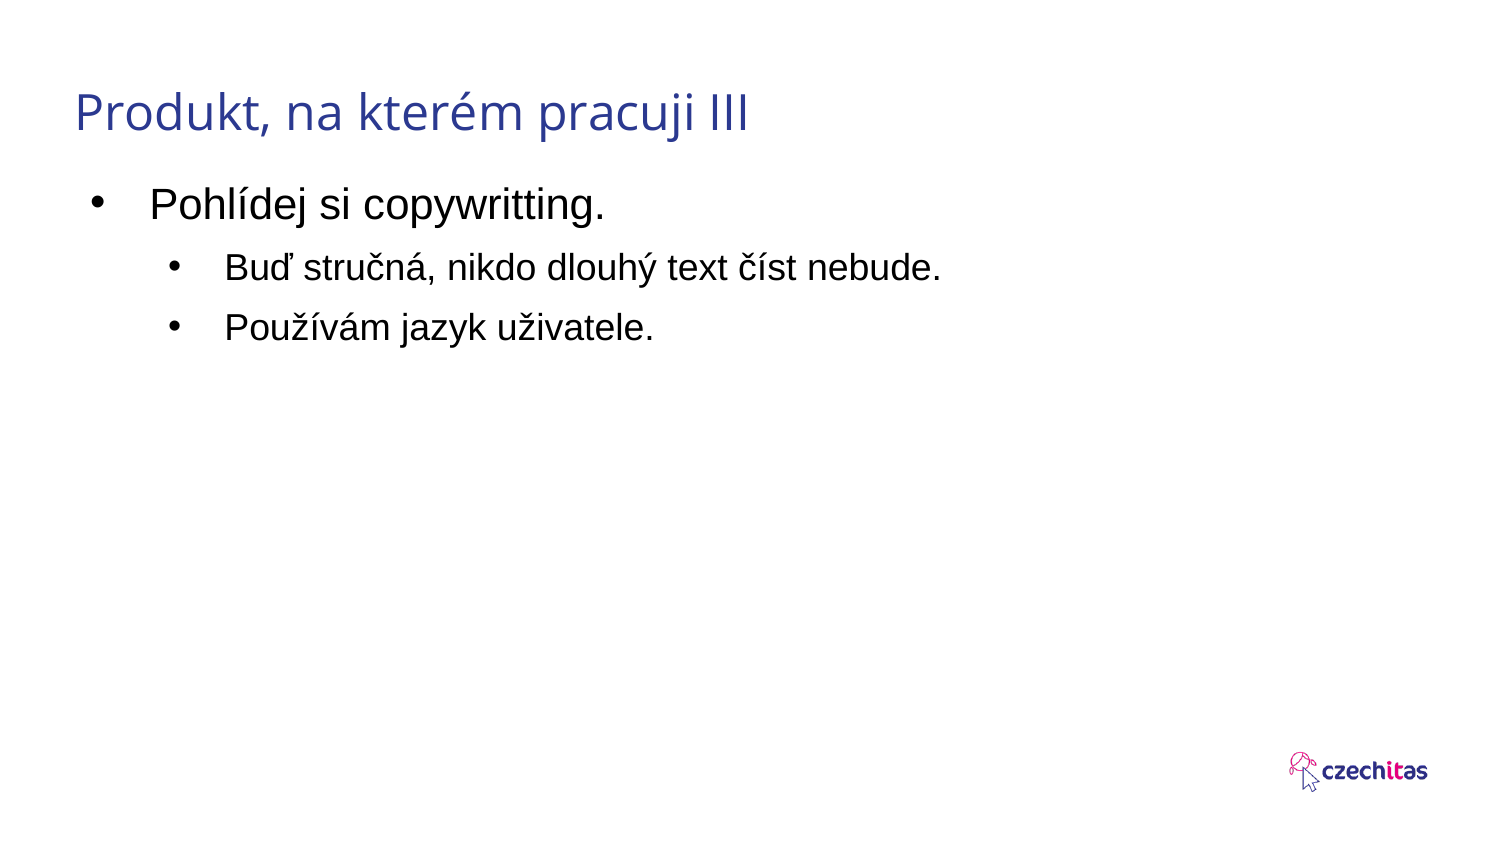

# Produkt, na kterém pracuji III
Pohlídej si copywritting.
Buď stručná, nikdo dlouhý text číst nebude.
Používám jazyk uživatele.